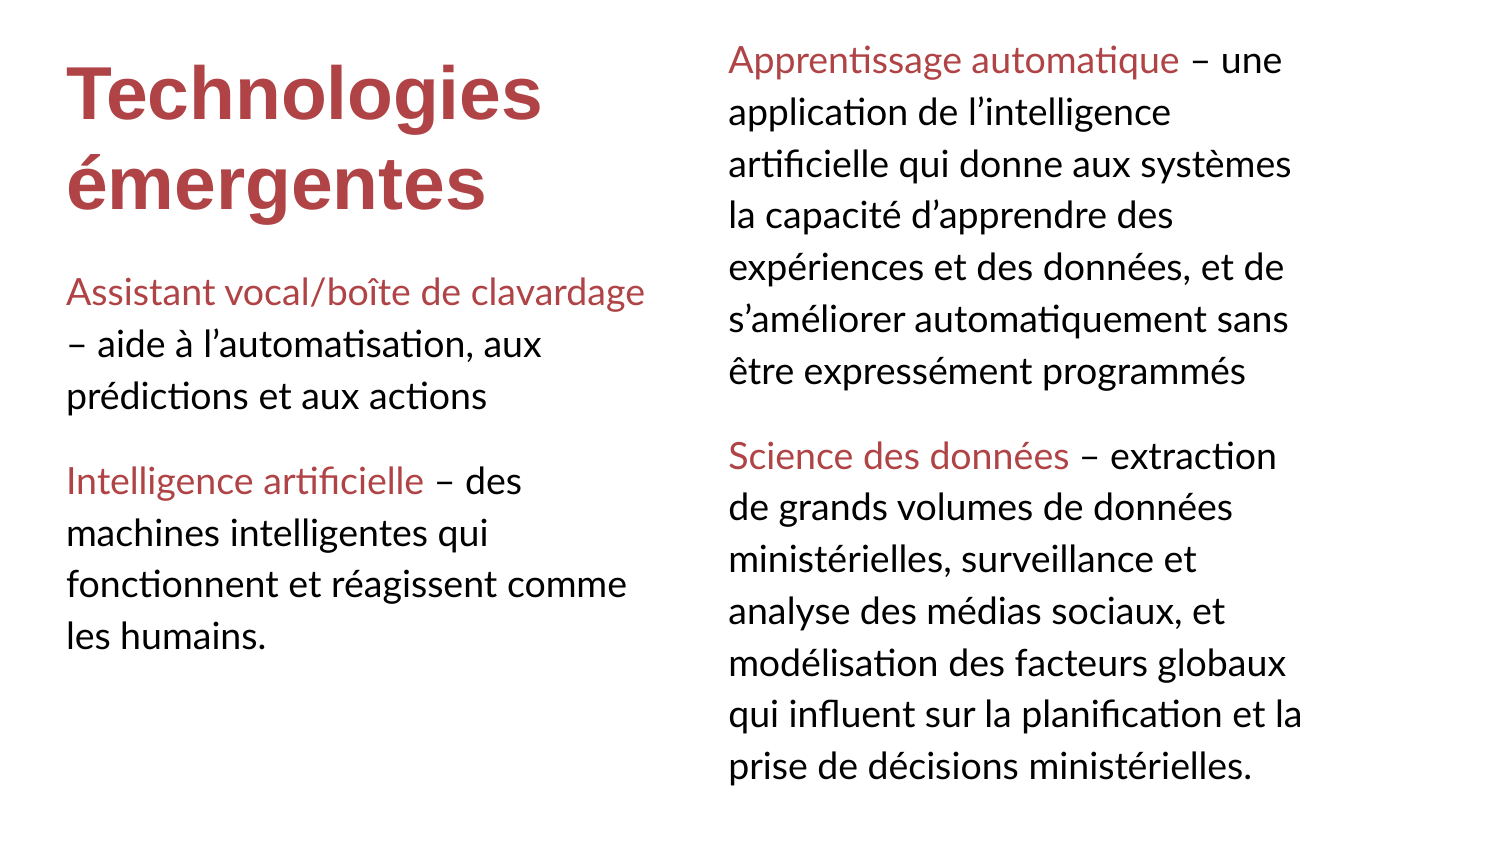

Apprentissage automatique – une application de l’intelligence artificielle qui donne aux systèmes la capacité d’apprendre des expériences et des données, et de s’améliorer automatiquement sans être expressément programmés
Science des données – extraction de grands volumes de données ministérielles, surveillance et analyse des médias sociaux, et modélisation des facteurs globaux qui influent sur la planification et la prise de décisions ministérielles.

# Technologies émergentes
Assistant vocal/boîte de clavardage – aide à l’automatisation, aux prédictions et aux actions
Intelligence artificielle – des machines intelligentes qui fonctionnent et réagissent comme les humains.